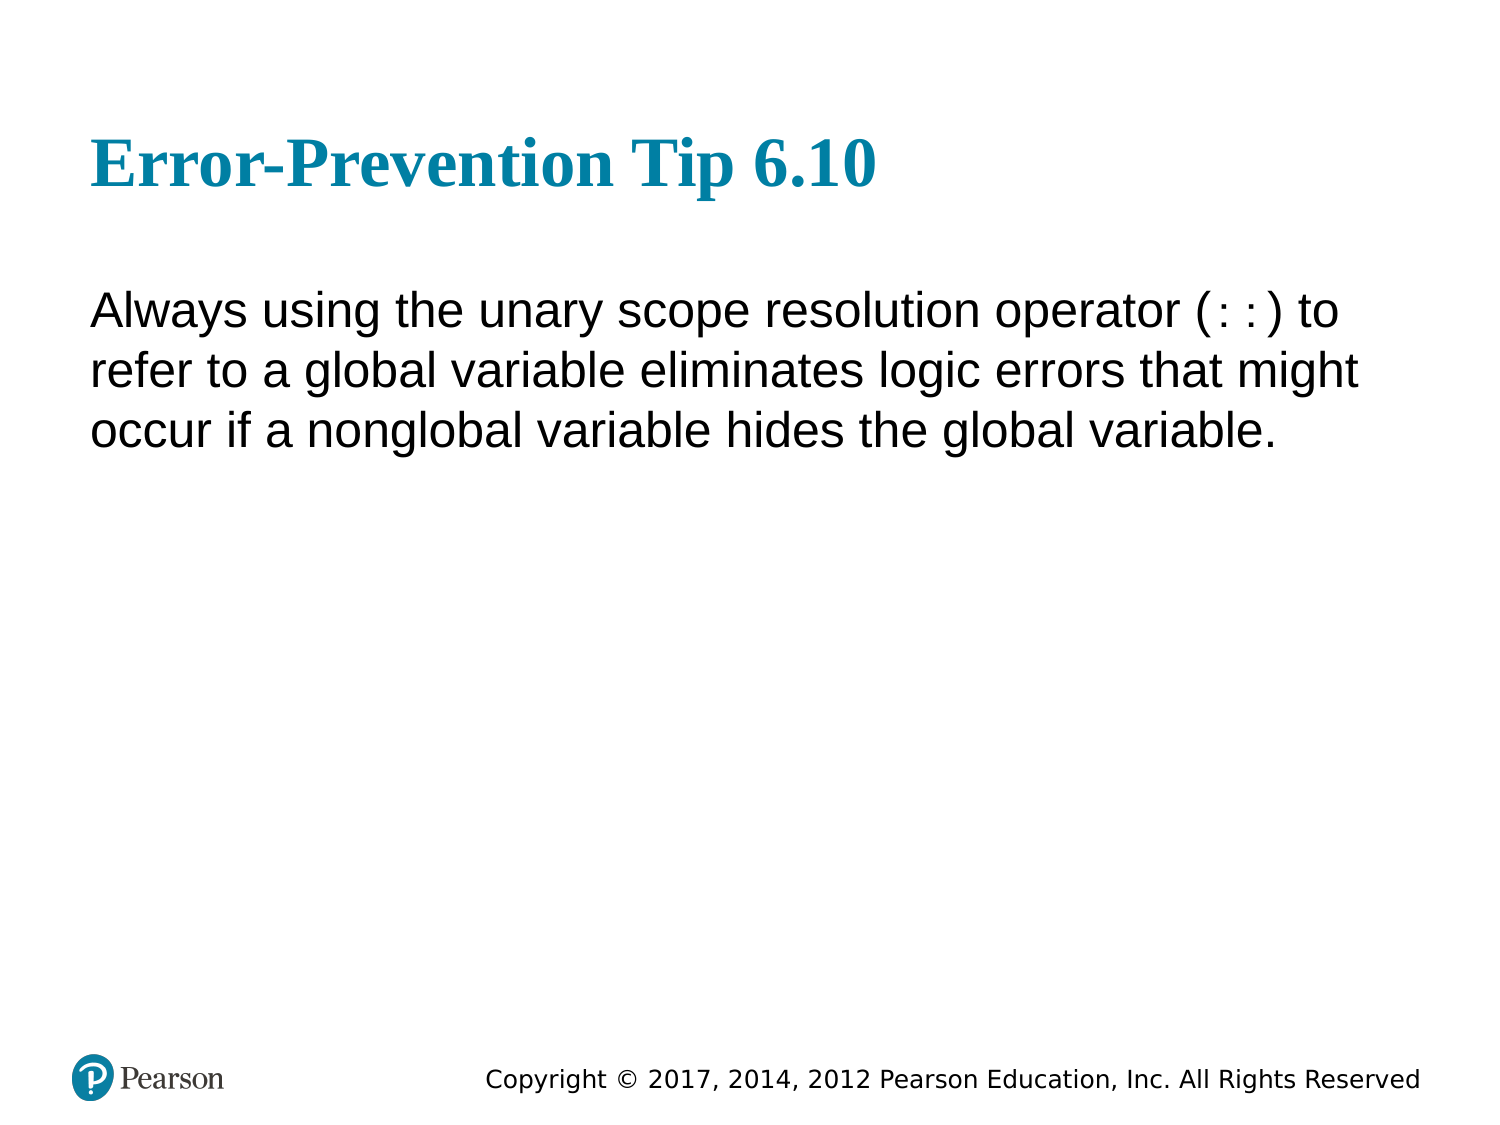

# Error-Prevention Tip 6.10
Always using the unary scope resolution operator (::) to refer to a global variable eliminates logic errors that might occur if a nonglobal variable hides the global variable.